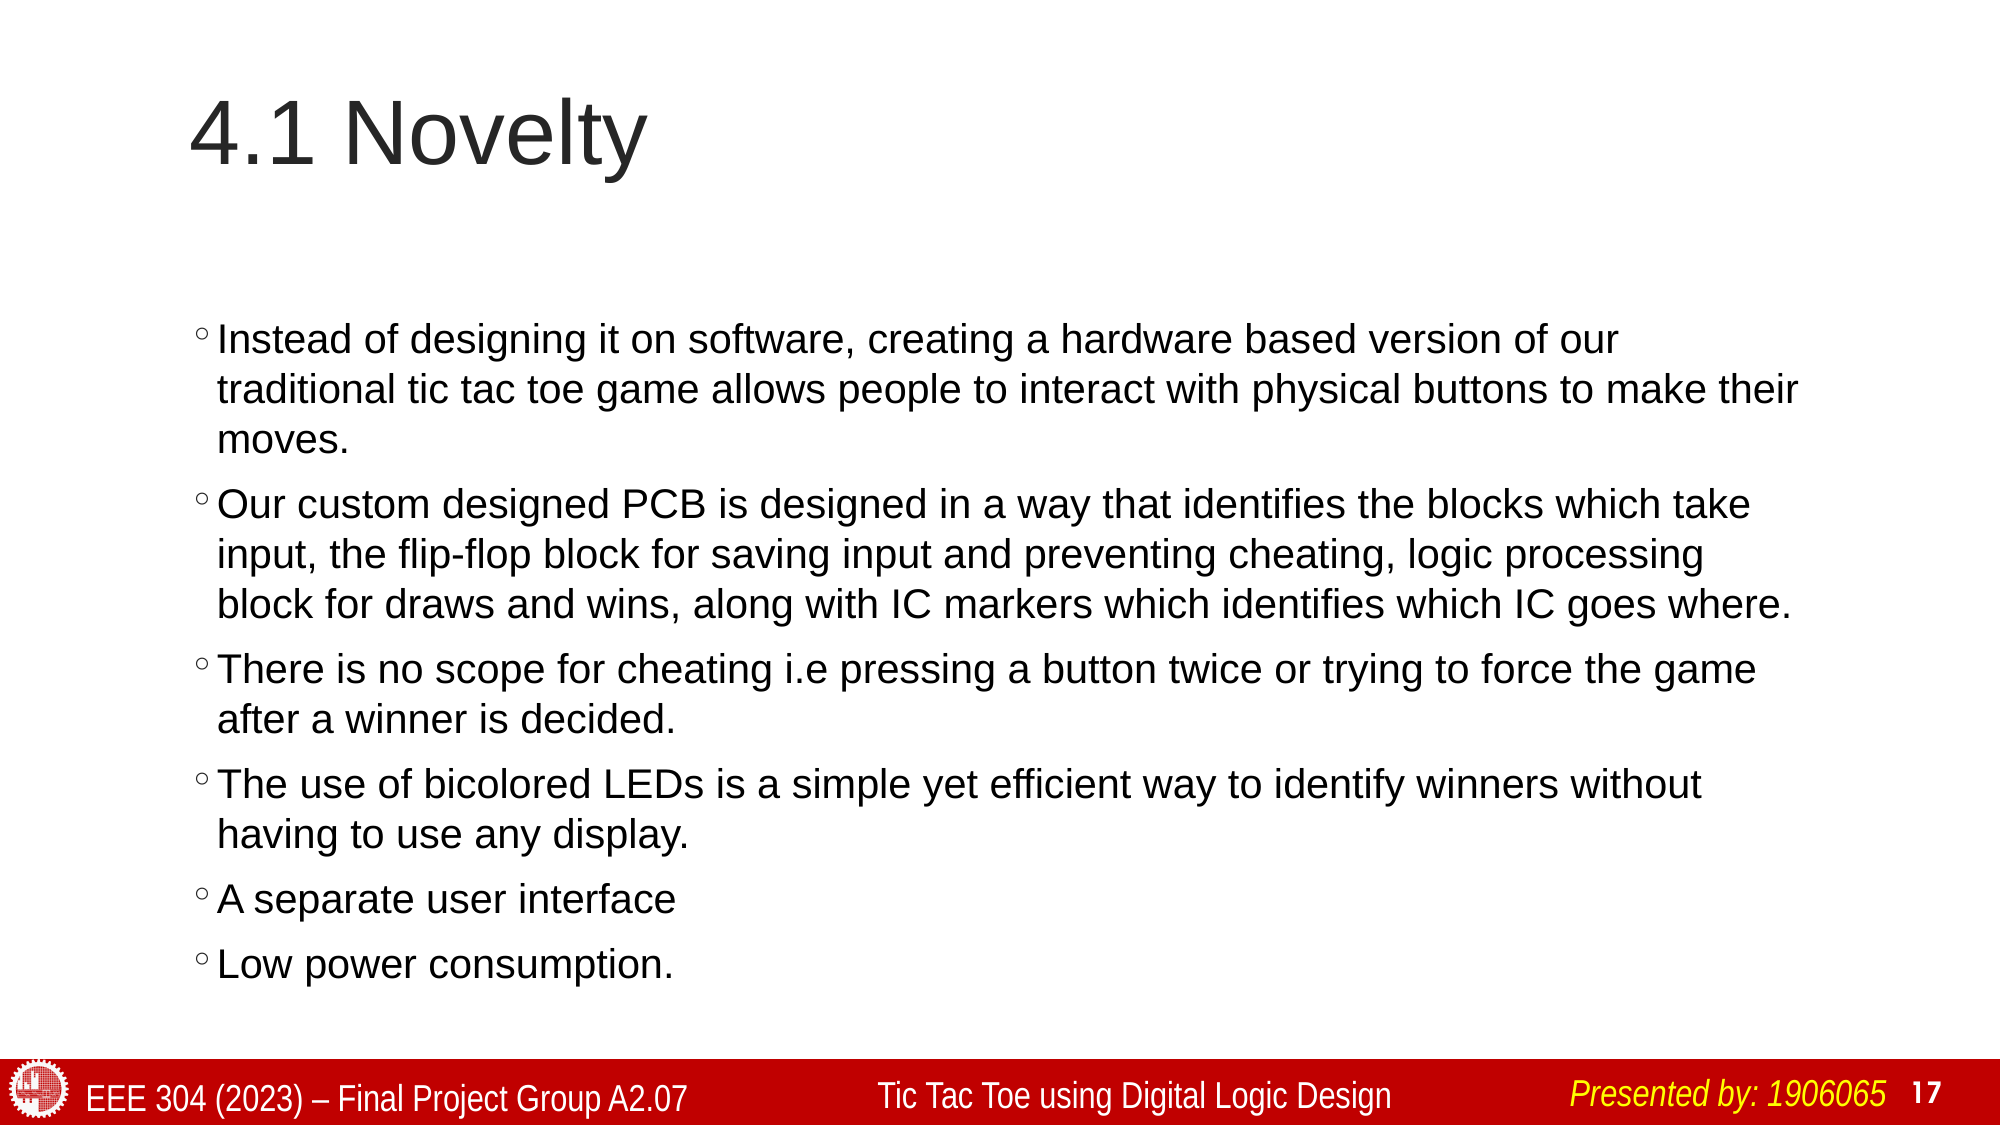

# 4.1 Novelty
Instead of designing it on software, creating a hardware based version of our traditional tic tac toe game allows people to interact with physical buttons to make their moves.
Our custom designed PCB is designed in a way that identifies the blocks which take input, the flip-flop block for saving input and preventing cheating, logic processing block for draws and wins, along with IC markers which identifies which IC goes where.
There is no scope for cheating i.e pressing a button twice or trying to force the game after a winner is decided.
The use of bicolored LEDs is a simple yet efficient way to identify winners without having to use any display.
A separate user interface
Low power consumption.
Presented by: 1906065
Tic Tac Toe using Digital Logic Design
EEE 304 (2023) – Final Project Group A2.07
17